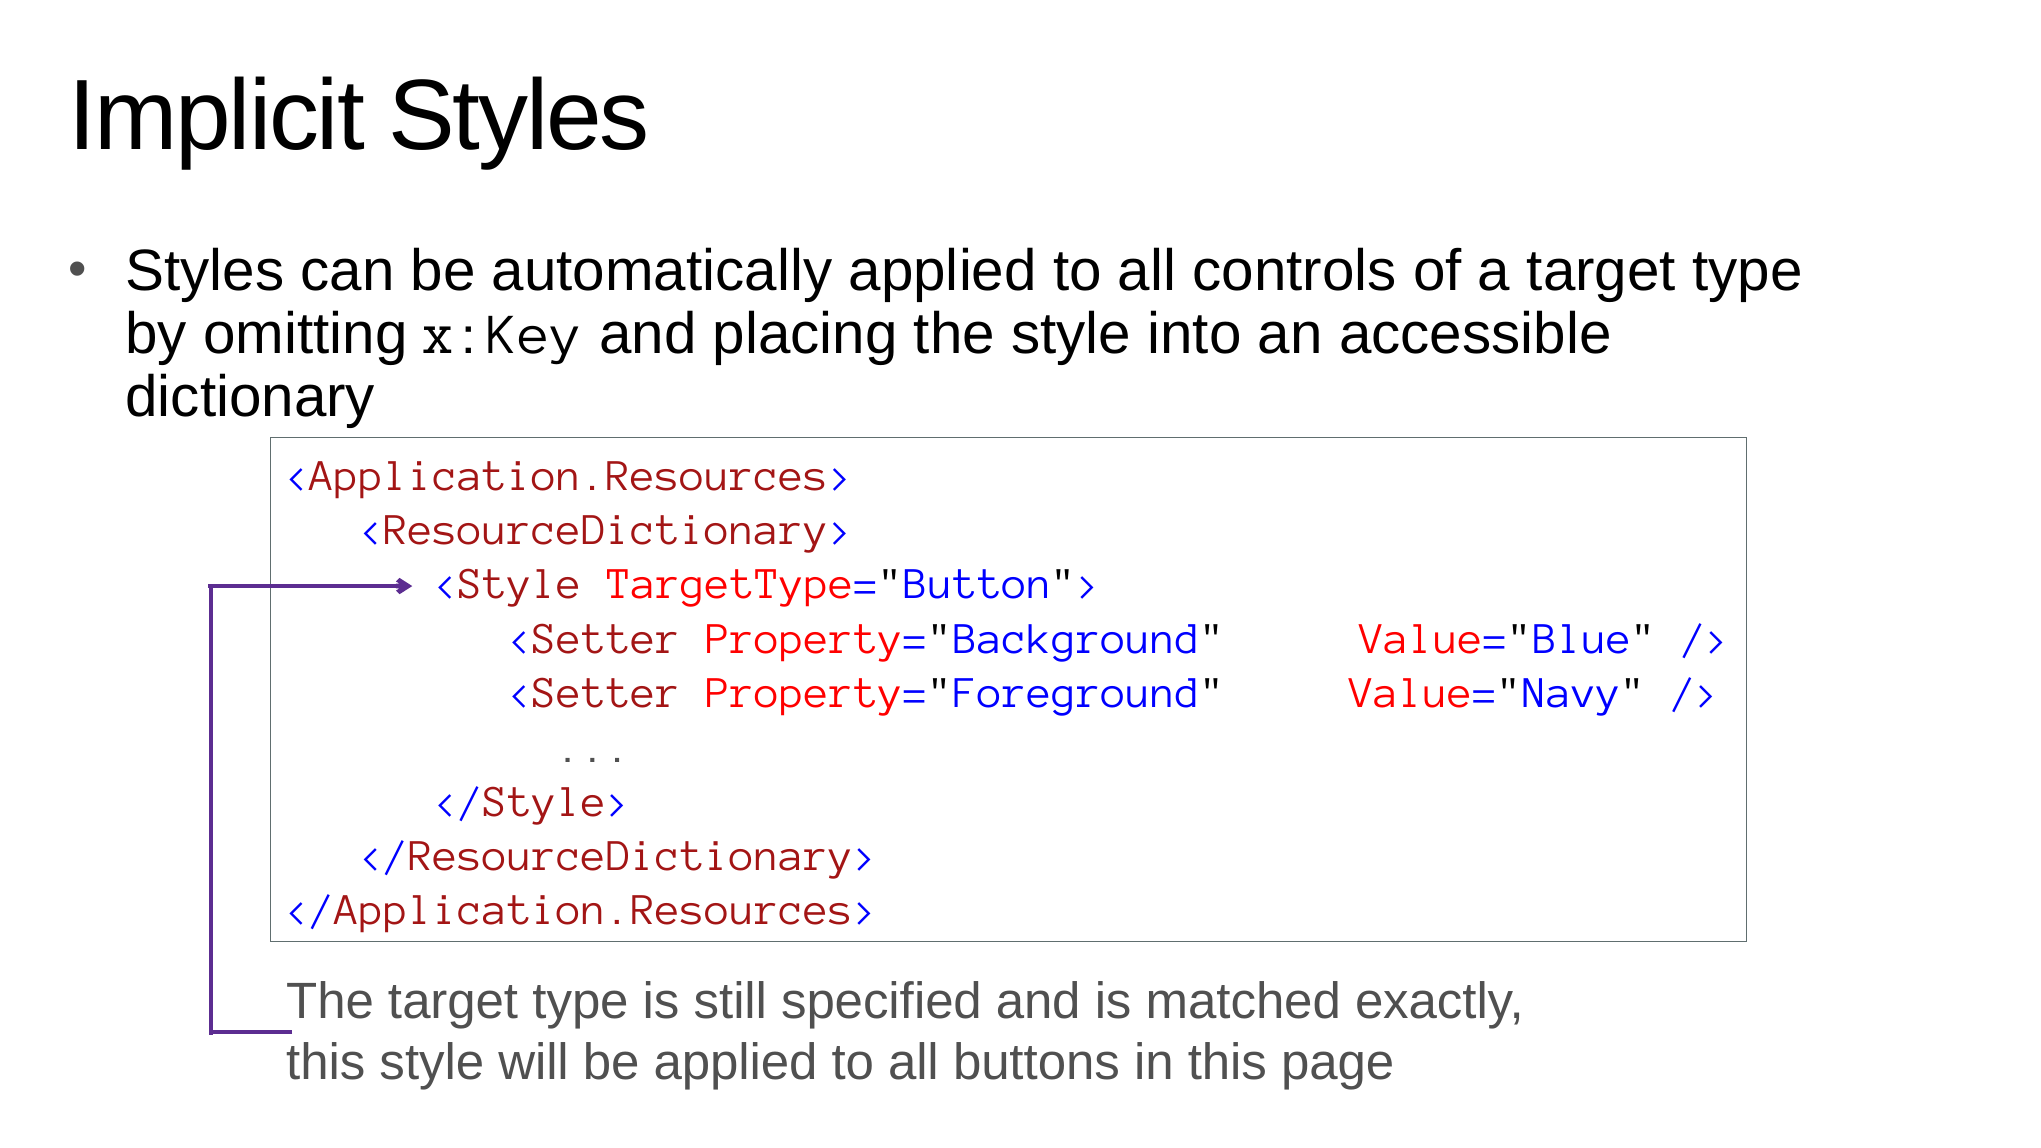

# Implicit Styles
Styles can be automatically applied to all controls of a target type by omitting x:Key and placing the style into an accessible dictionary
<Application.Resources>
   <ResourceDictionary>
      <Style TargetType="Button">
         <Setter Property="Background" 	 Value="Blue" />
         <Setter Property="Foreground"     Value="Navy" />
           ...
      </Style>
   </ResourceDictionary>
</Application.Resources>
The target type is still specified and is matched exactly,
this style will be applied to all buttons in this page